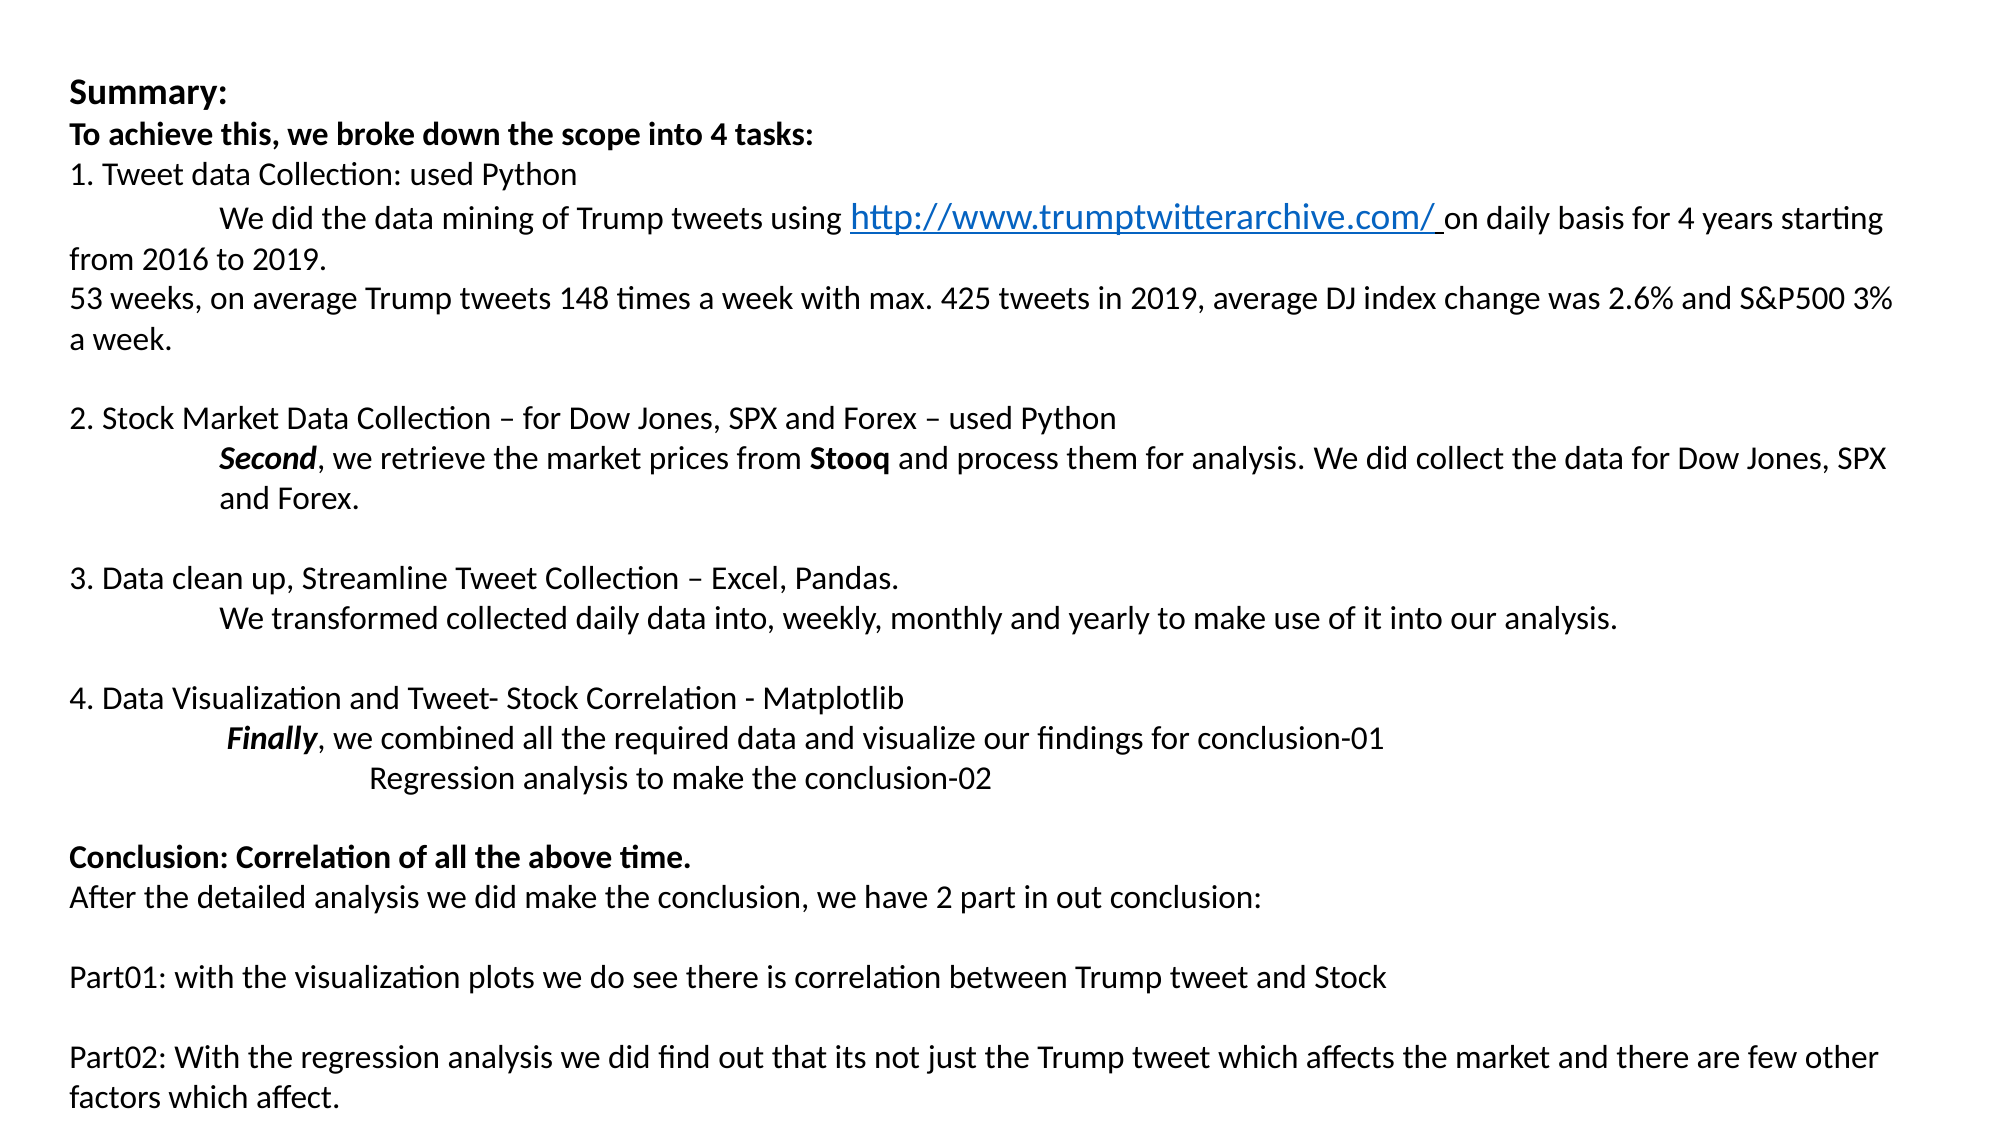

Summary:
To achieve this, we broke down the scope into 4 tasks:
1. Tweet data Collection: used Python
	We did the data mining of Trump tweets using http://www.trumptwitterarchive.com/ on daily basis for 4 years starting from 2016 to 2019.
53 weeks, on average Trump tweets 148 times a week with max. 425 tweets in 2019, average DJ index change was 2.6% and S&P500 3% a week.

2. Stock Market Data Collection – for Dow Jones, SPX and Forex – used Python
	Second, we retrieve the market prices from Stooq and process them for analysis. We did collect the data for Dow Jones, SPX 	and Forex.

3. Data clean up, Streamline Tweet Collection – Excel, Pandas.
	We transformed collected daily data into, weekly, monthly and yearly to make use of it into our analysis.

4. Data Visualization and Tweet- Stock Correlation - Matplotlib
	 Finally, we combined all the required data and visualize our findings for conclusion-01
		Regression analysis to make the conclusion-02

Conclusion: Correlation of all the above time.
After the detailed analysis we did make the conclusion, we have 2 part in out conclusion:

Part01: with the visualization plots we do see there is correlation between Trump tweet and Stock

Part02: With the regression analysis we did find out that its not just the Trump tweet which affects the market and there are few other factors which affect.